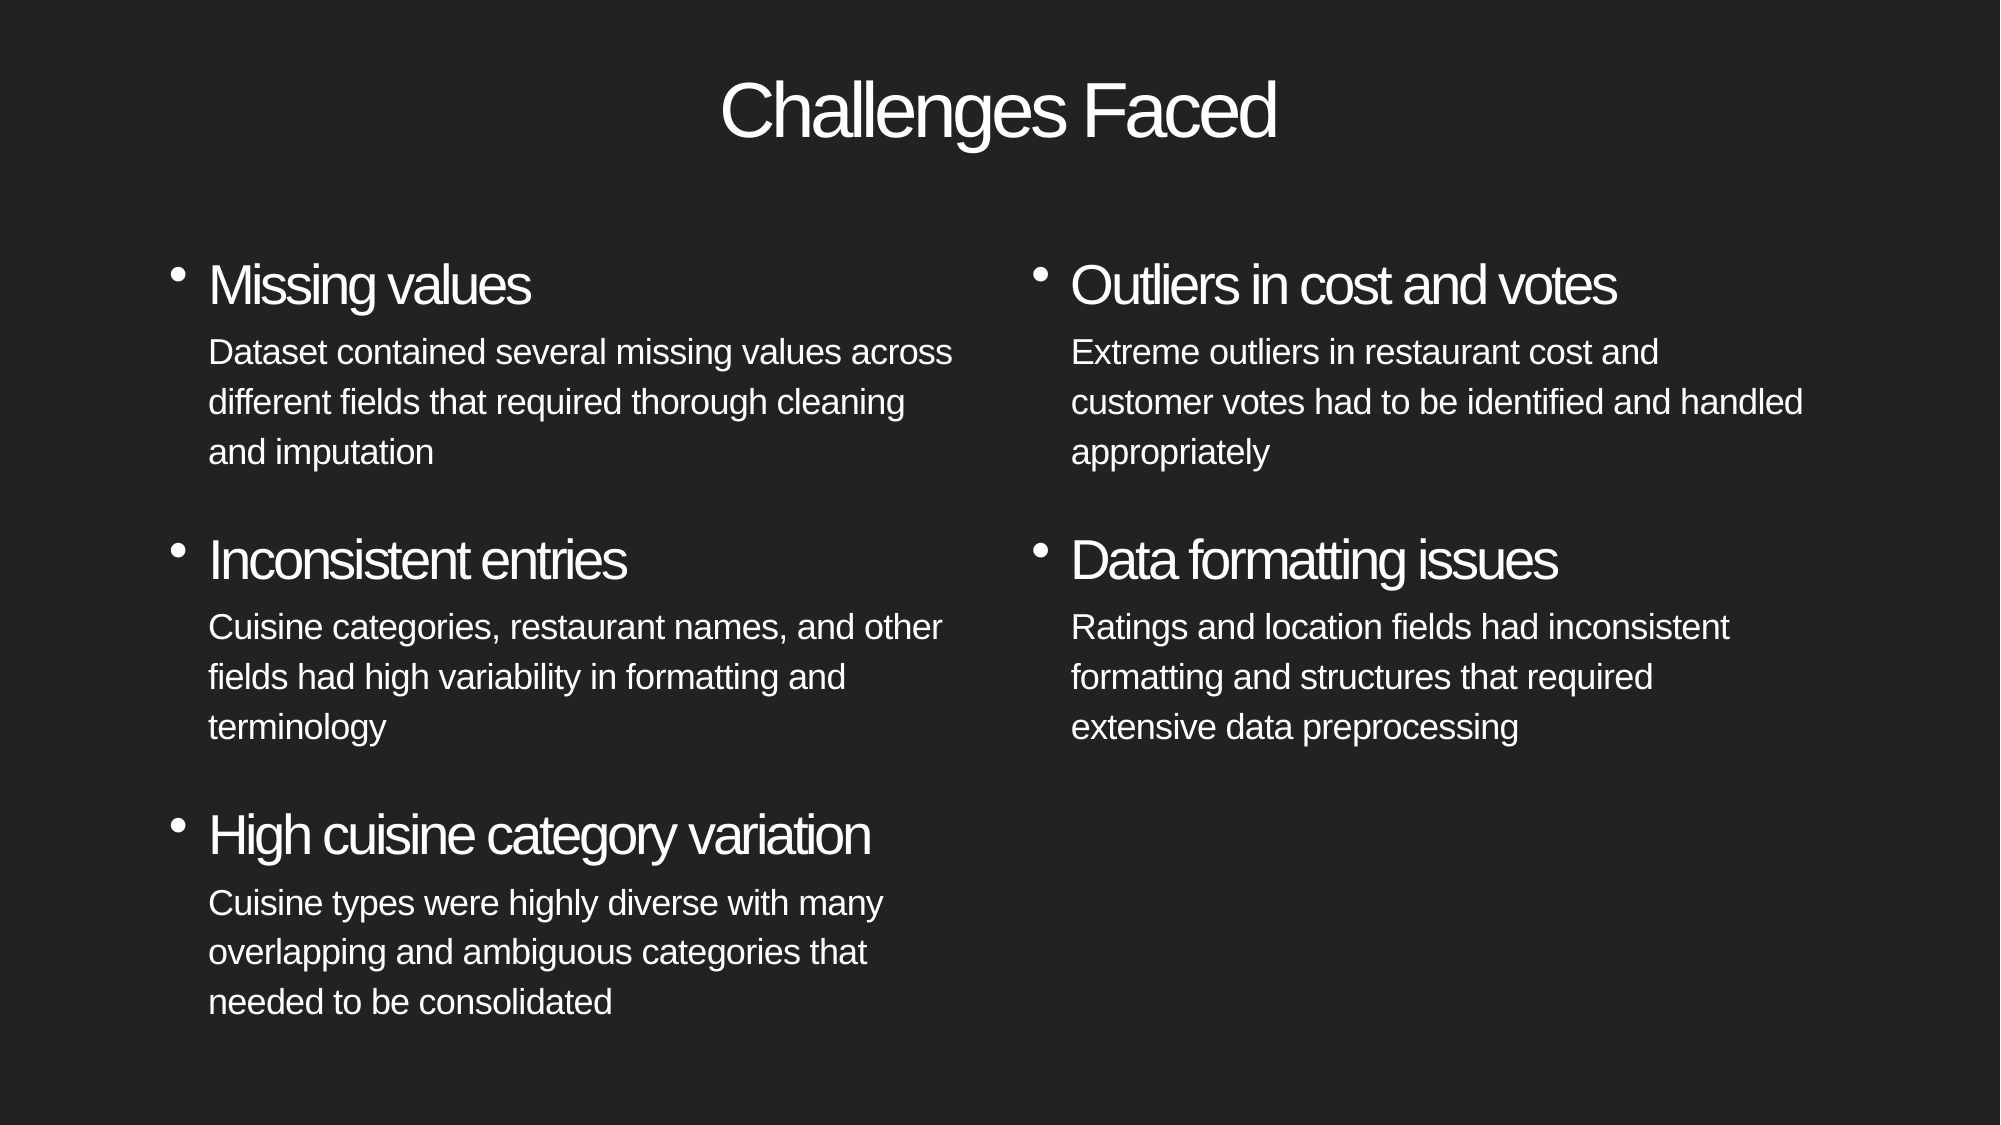

Challenges Faced
Missing values
Dataset contained several missing values across
different fields that required thorough cleaning
and imputation
Inconsistent entries
Cuisine categories, restaurant names, and other
fields had high variability in formatting and
terminology
High cuisine category variation
Cuisine types were highly diverse with many
overlapping and ambiguous categories that
needed to be consolidated
Outliers in cost and votes
Extreme outliers in restaurant cost and
customer votes had to be identified and handled
appropriately
Data formatting issues
Ratings and location fields had inconsistent
formatting and structures that required
extensive data preprocessing